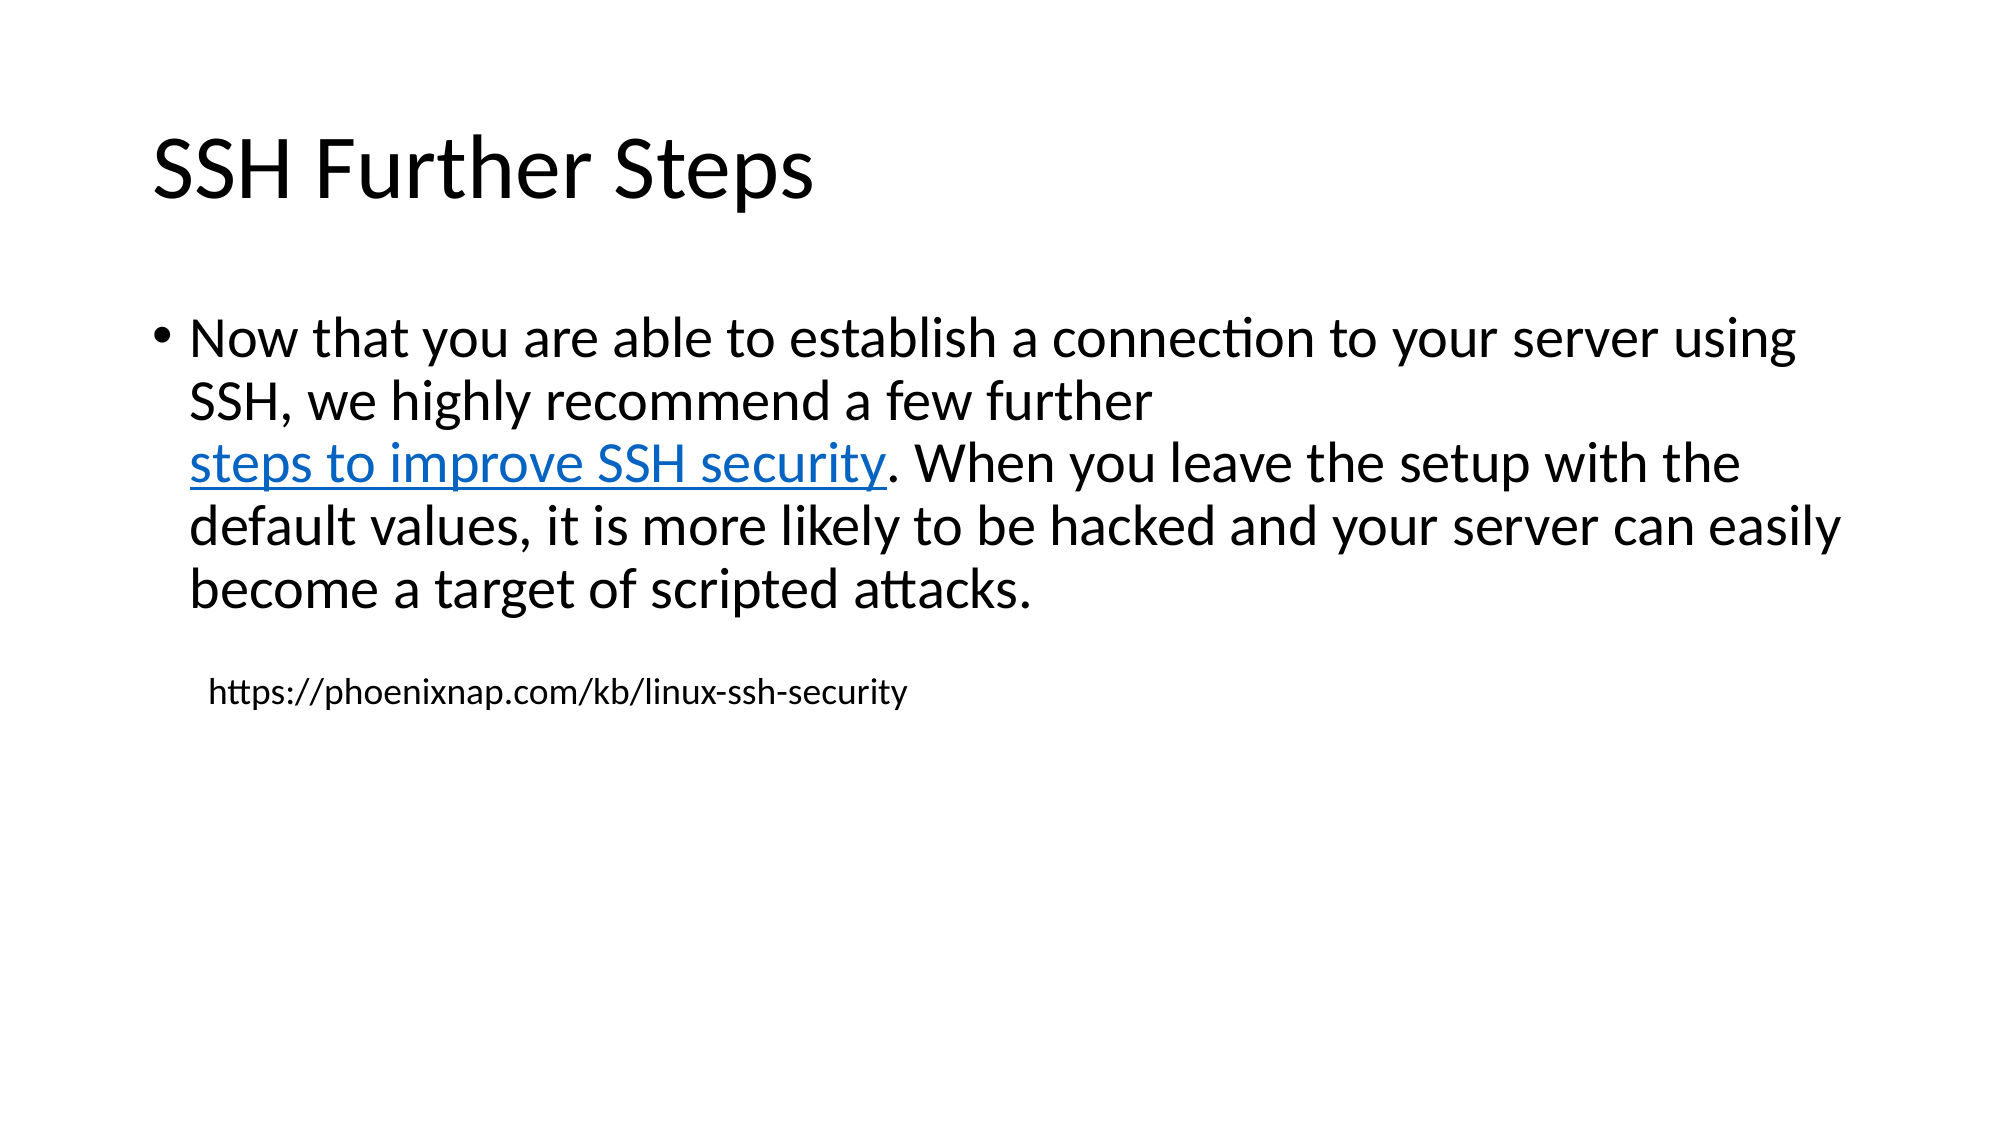

# SSH Further Steps
Now that you are able to establish a connection to your server using SSH, we highly recommend a few further steps to improve SSH security. When you leave the setup with the default values, it is more likely to be hacked and your server can easily become a target of scripted attacks.

https://phoenixnap.com/kb/linux-ssh-security